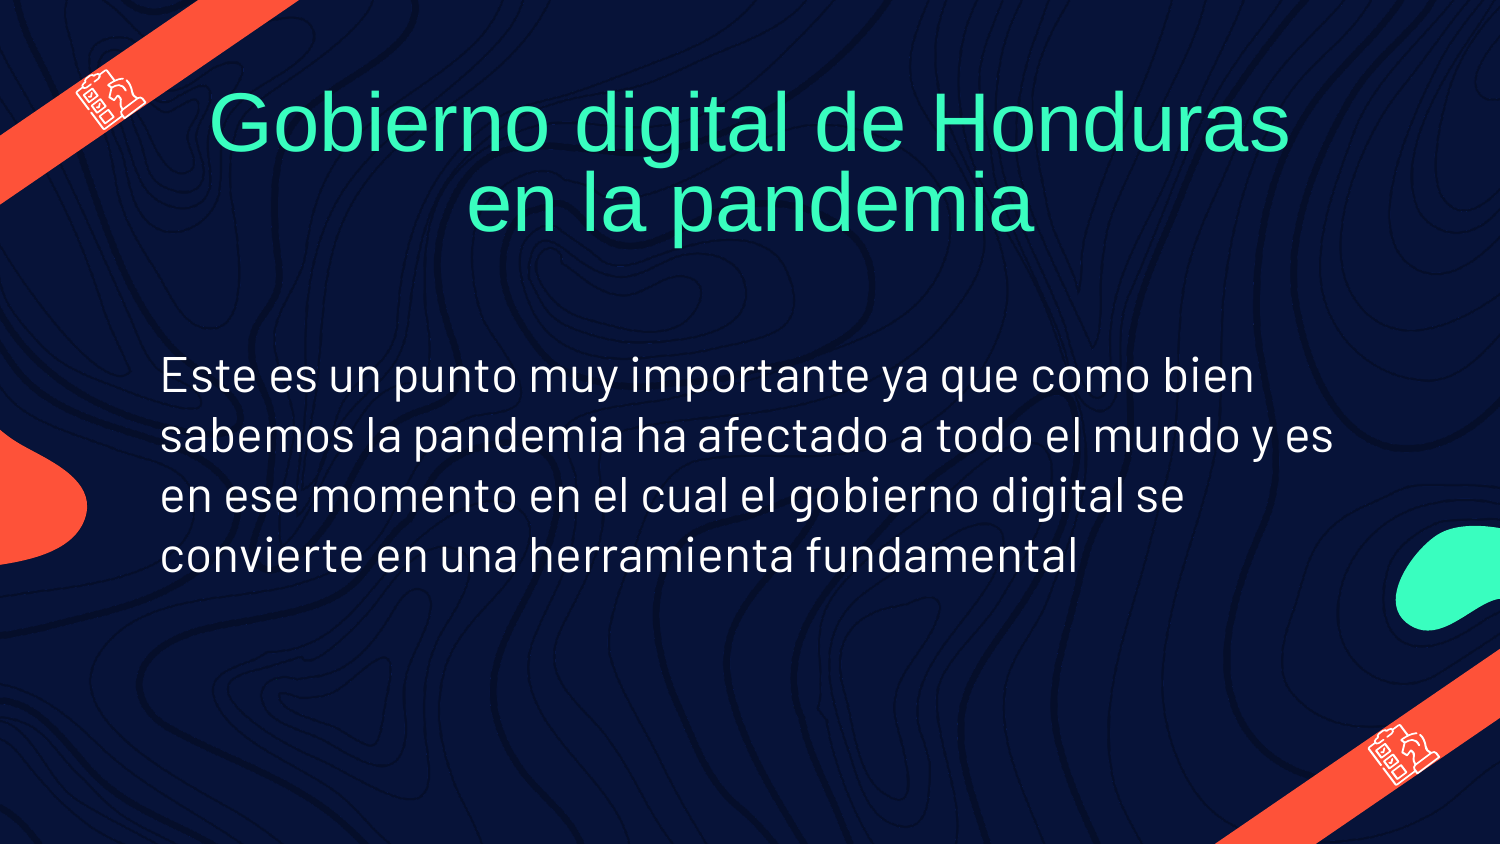

# Gobierno digital de Honduras en la pandemia

Este es un punto muy importante ya que como bien sabemos la pandemia ha afectado a todo el mundo y es en ese momento en el cual el gobierno digital se convierte en una herramienta fundamental